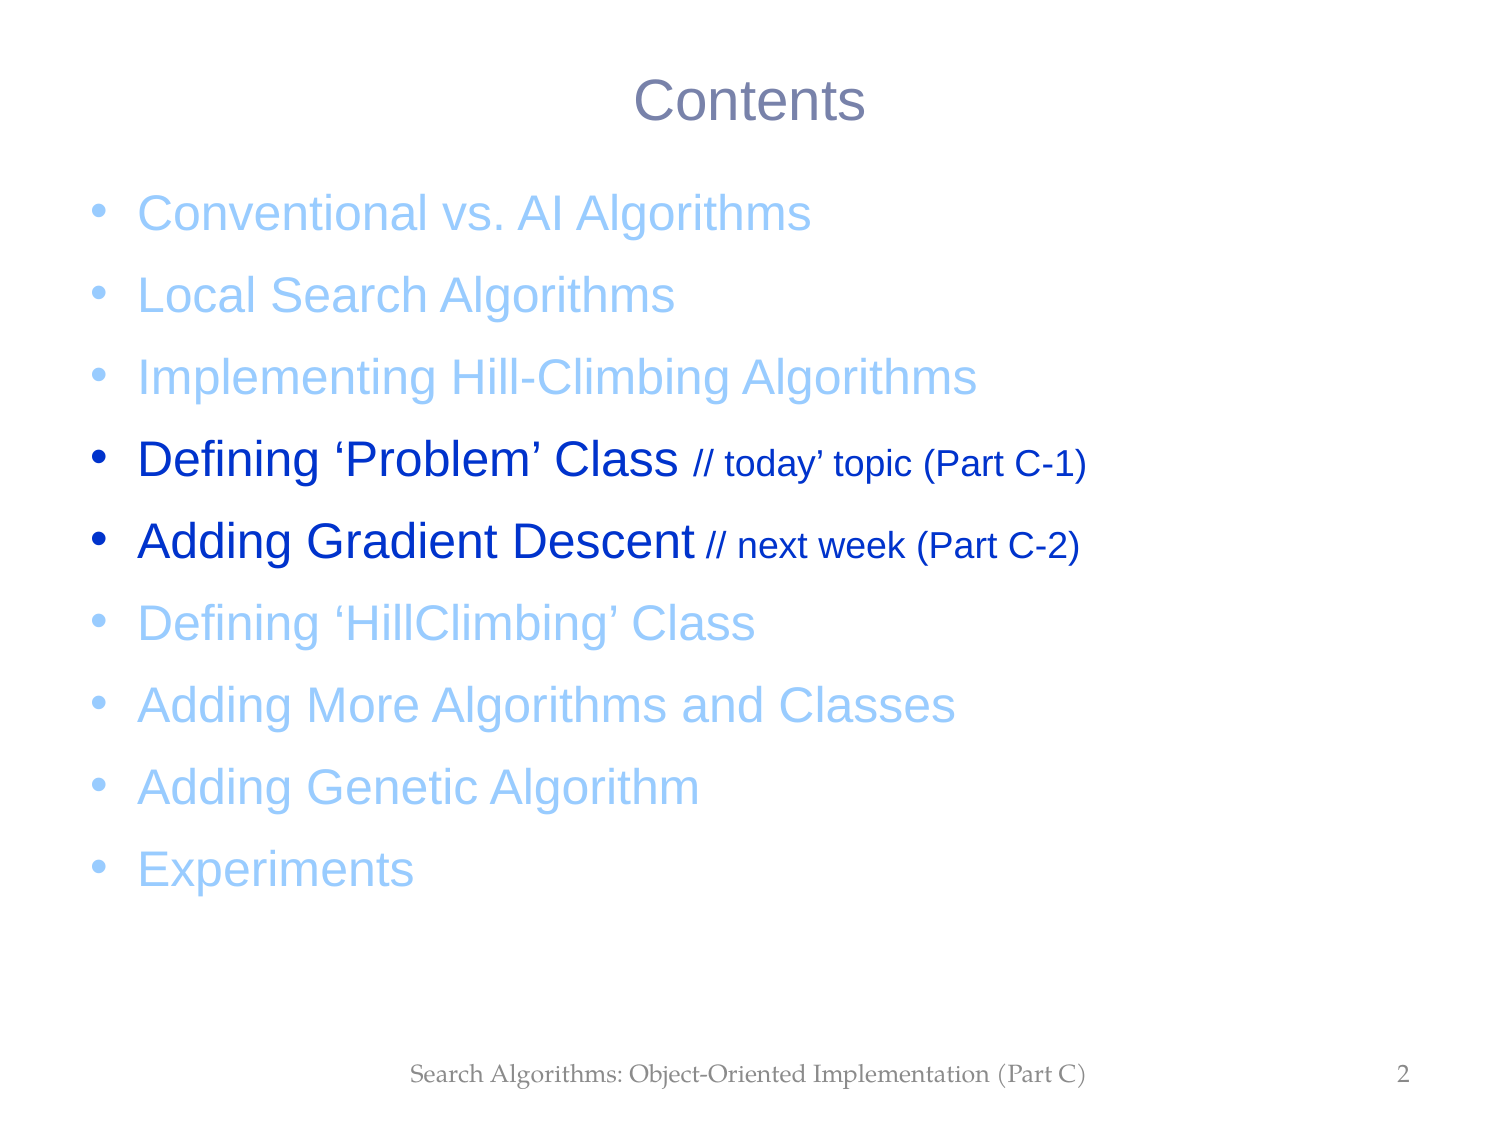

# Contents
Conventional vs. AI Algorithms
Local Search Algorithms
Implementing Hill-Climbing Algorithms
Defining ‘Problem’ Class // today’ topic (Part C-1)
Adding Gradient Descent // next week (Part C-2)
Defining ‘HillClimbing’ Class
Adding More Algorithms and Classes
Adding Genetic Algorithm
Experiments
Search Algorithms: Object-Oriented Implementation (Part C)
2